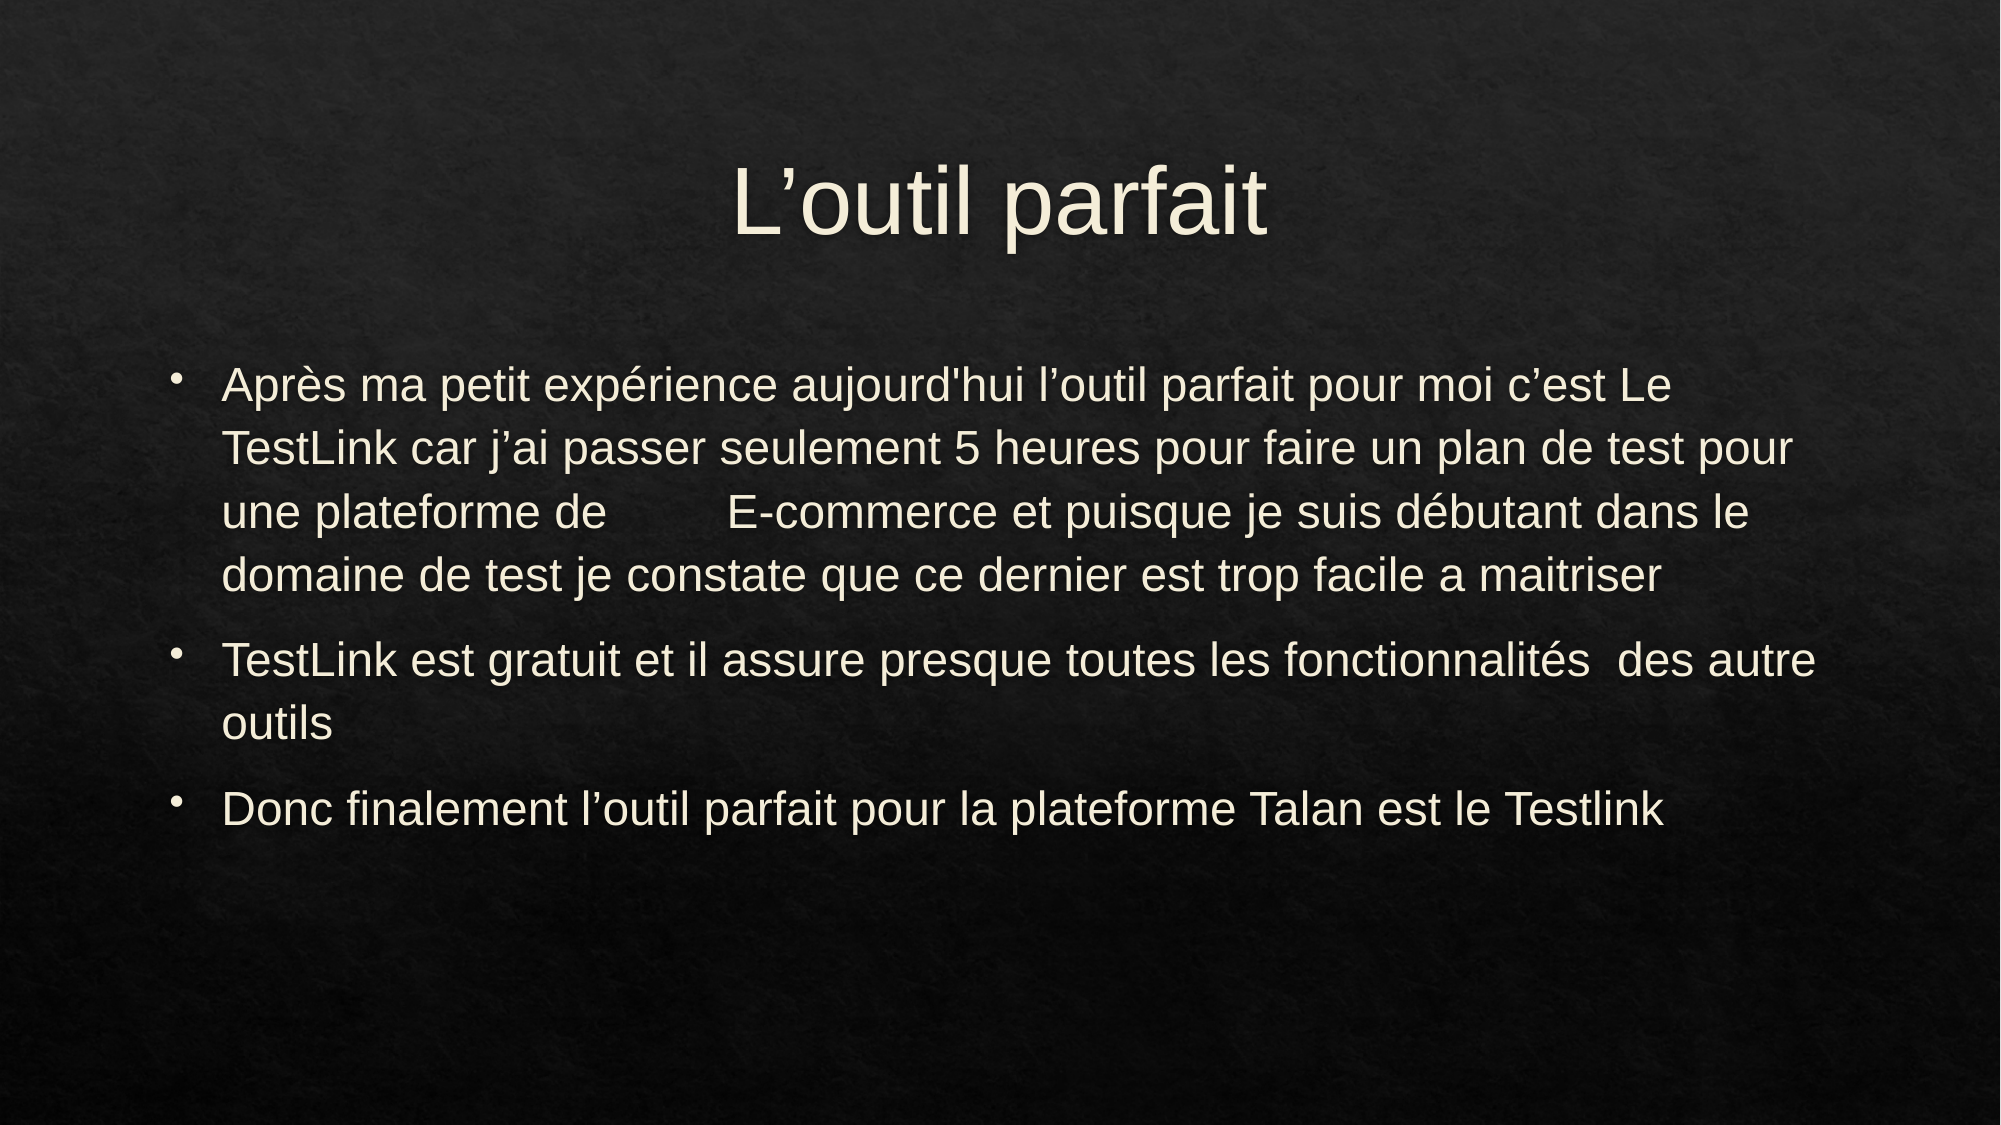

# L’outil parfait
Après ma petit expérience aujourd'hui l’outil parfait pour moi c’est Le TestLink car j’ai passer seulement 5 heures pour faire un plan de test pour une plateforme de         E-commerce et puisque je suis débutant dans le domaine de test je constate que ce dernier est trop facile a maitriser
TestLink est gratuit et il assure presque toutes les fonctionnalités  des autre outils
Donc finalement l’outil parfait pour la plateforme Talan est le Testlink